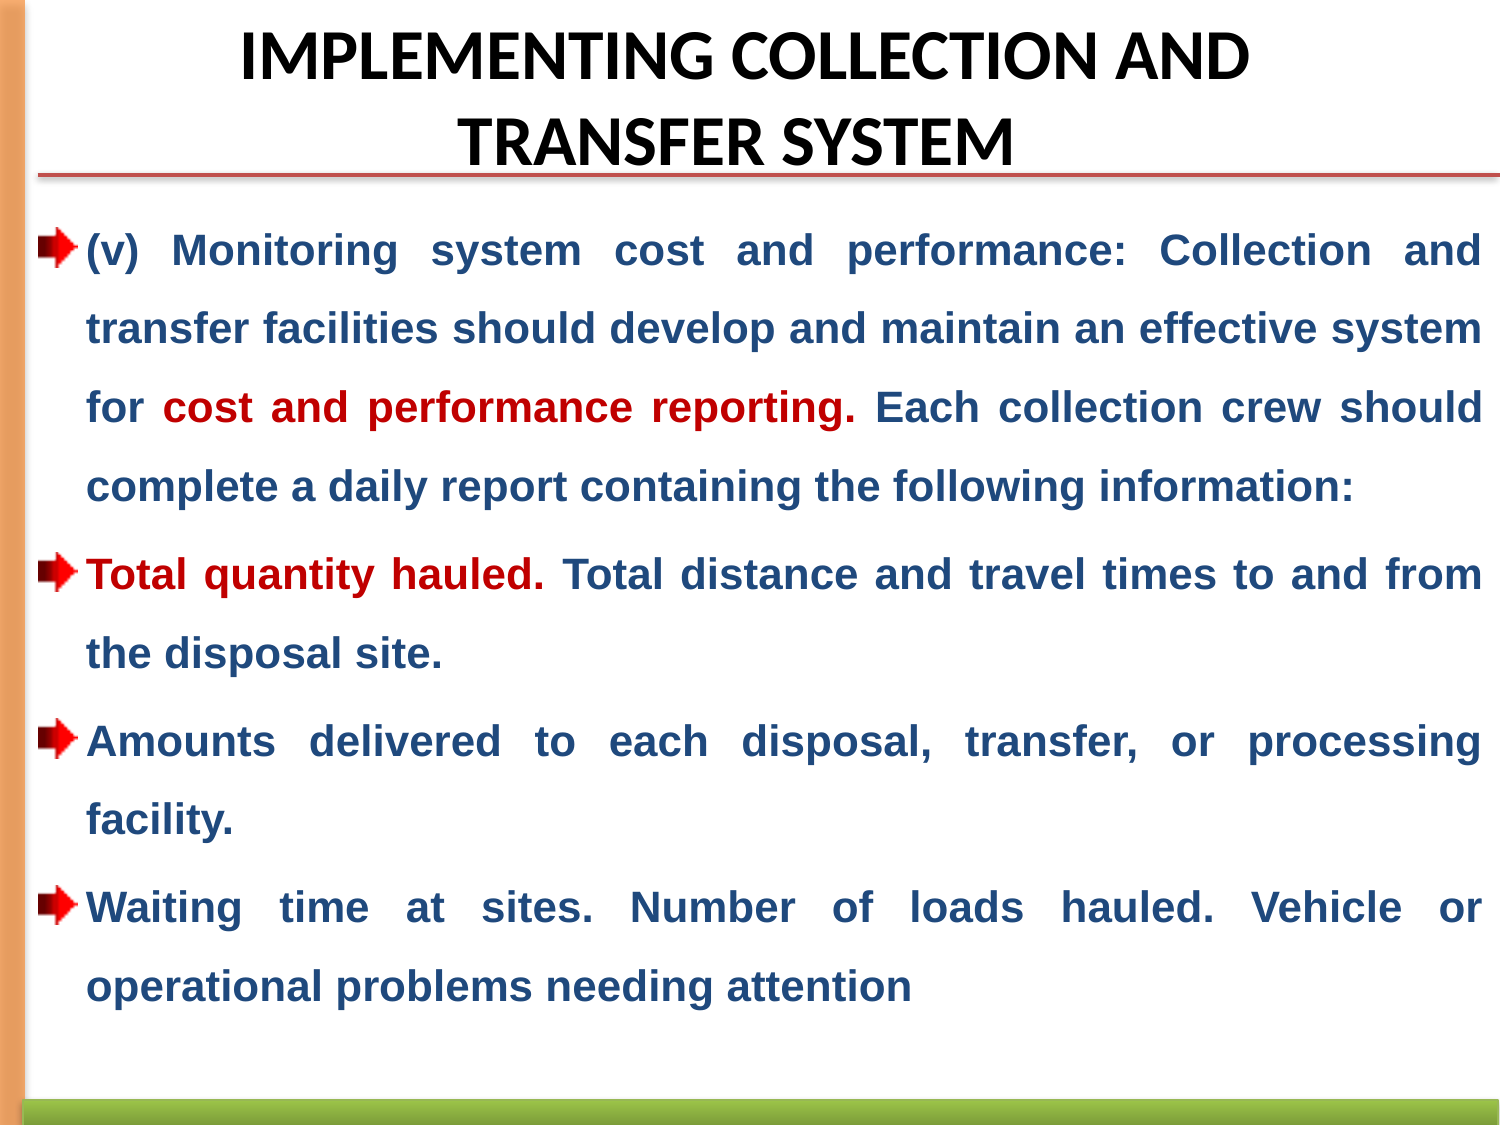

# IMPLEMENTING COLLECTION AND TRANSFER SYSTEM
(v) Monitoring system cost and performance: Collection and transfer facilities should develop and maintain an effective system for cost and performance reporting. Each collection crew should complete a daily report containing the following information:
Total quantity hauled. Total distance and travel times to and from the disposal site.
Amounts delivered to each disposal, transfer, or processing facility.
Waiting time at sites. Number of loads hauled. Vehicle or operational problems needing attention